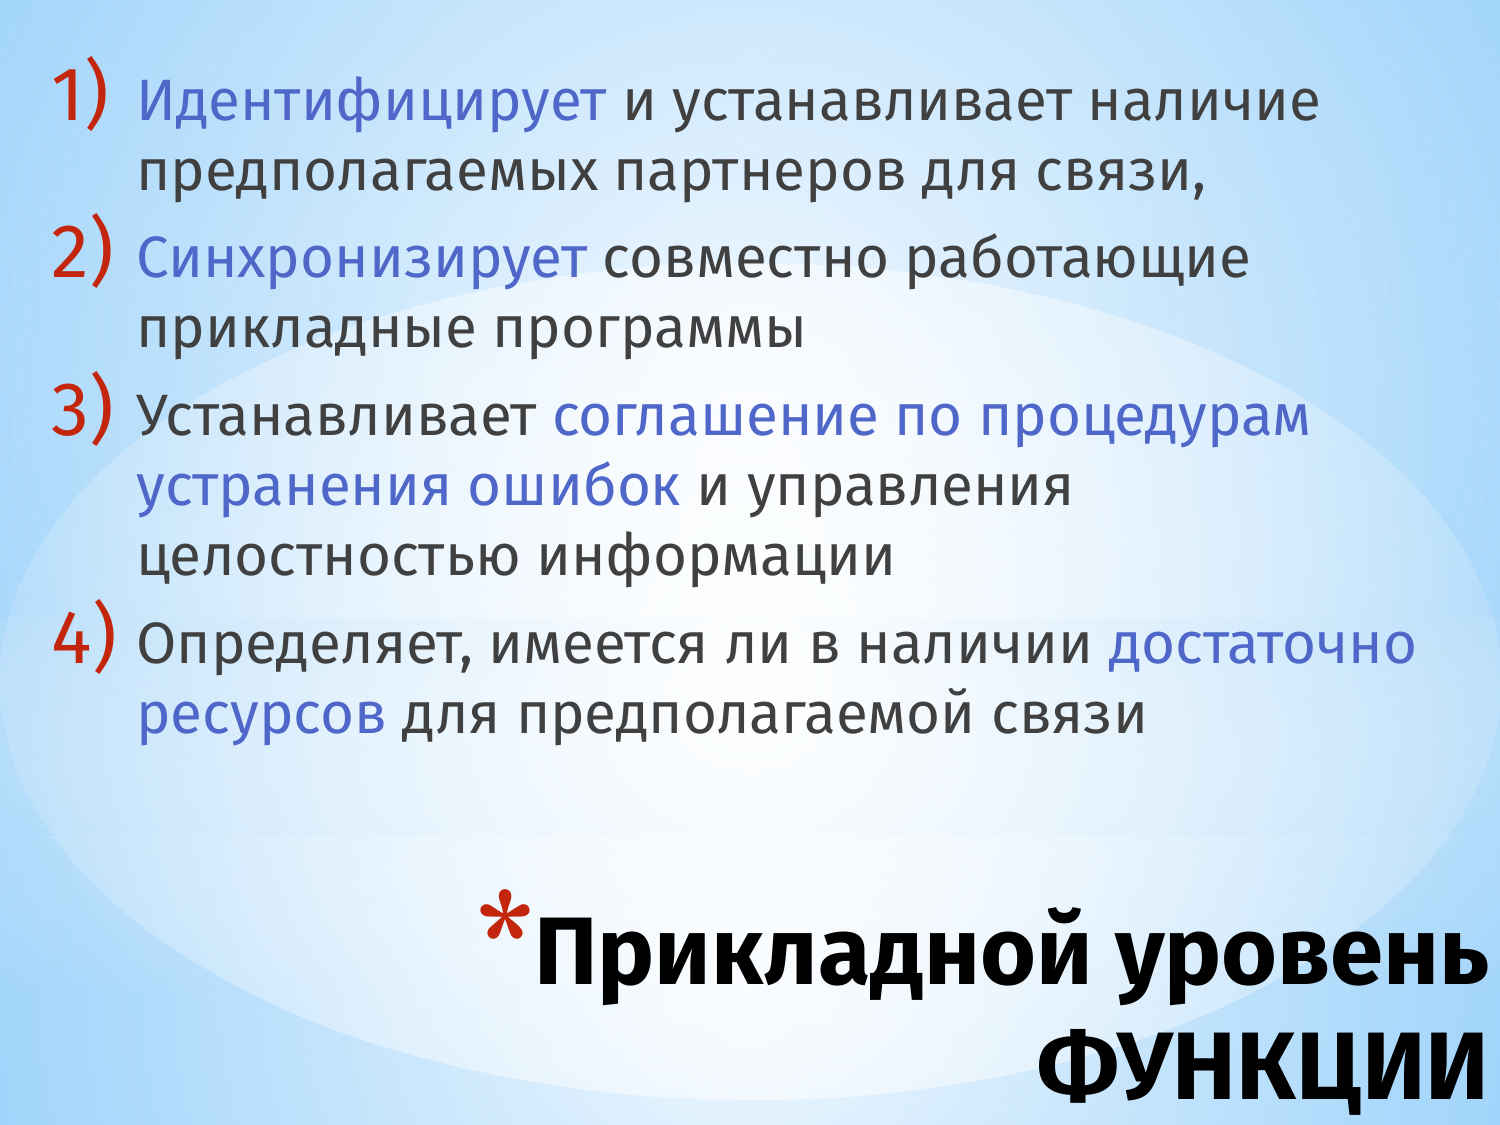

Идентифицирует и устанавливает наличие предполагаемых партнеров для связи,
Синхронизирует совместно работающие прикладные программы
Устанавливает соглашение по процедурам устранения ошибок и управления целостностью информации
Определяет, имеется ли в наличии достаточно ресурсов для предполагаемой связи
# Прикладной уровень ФУНКЦИИ